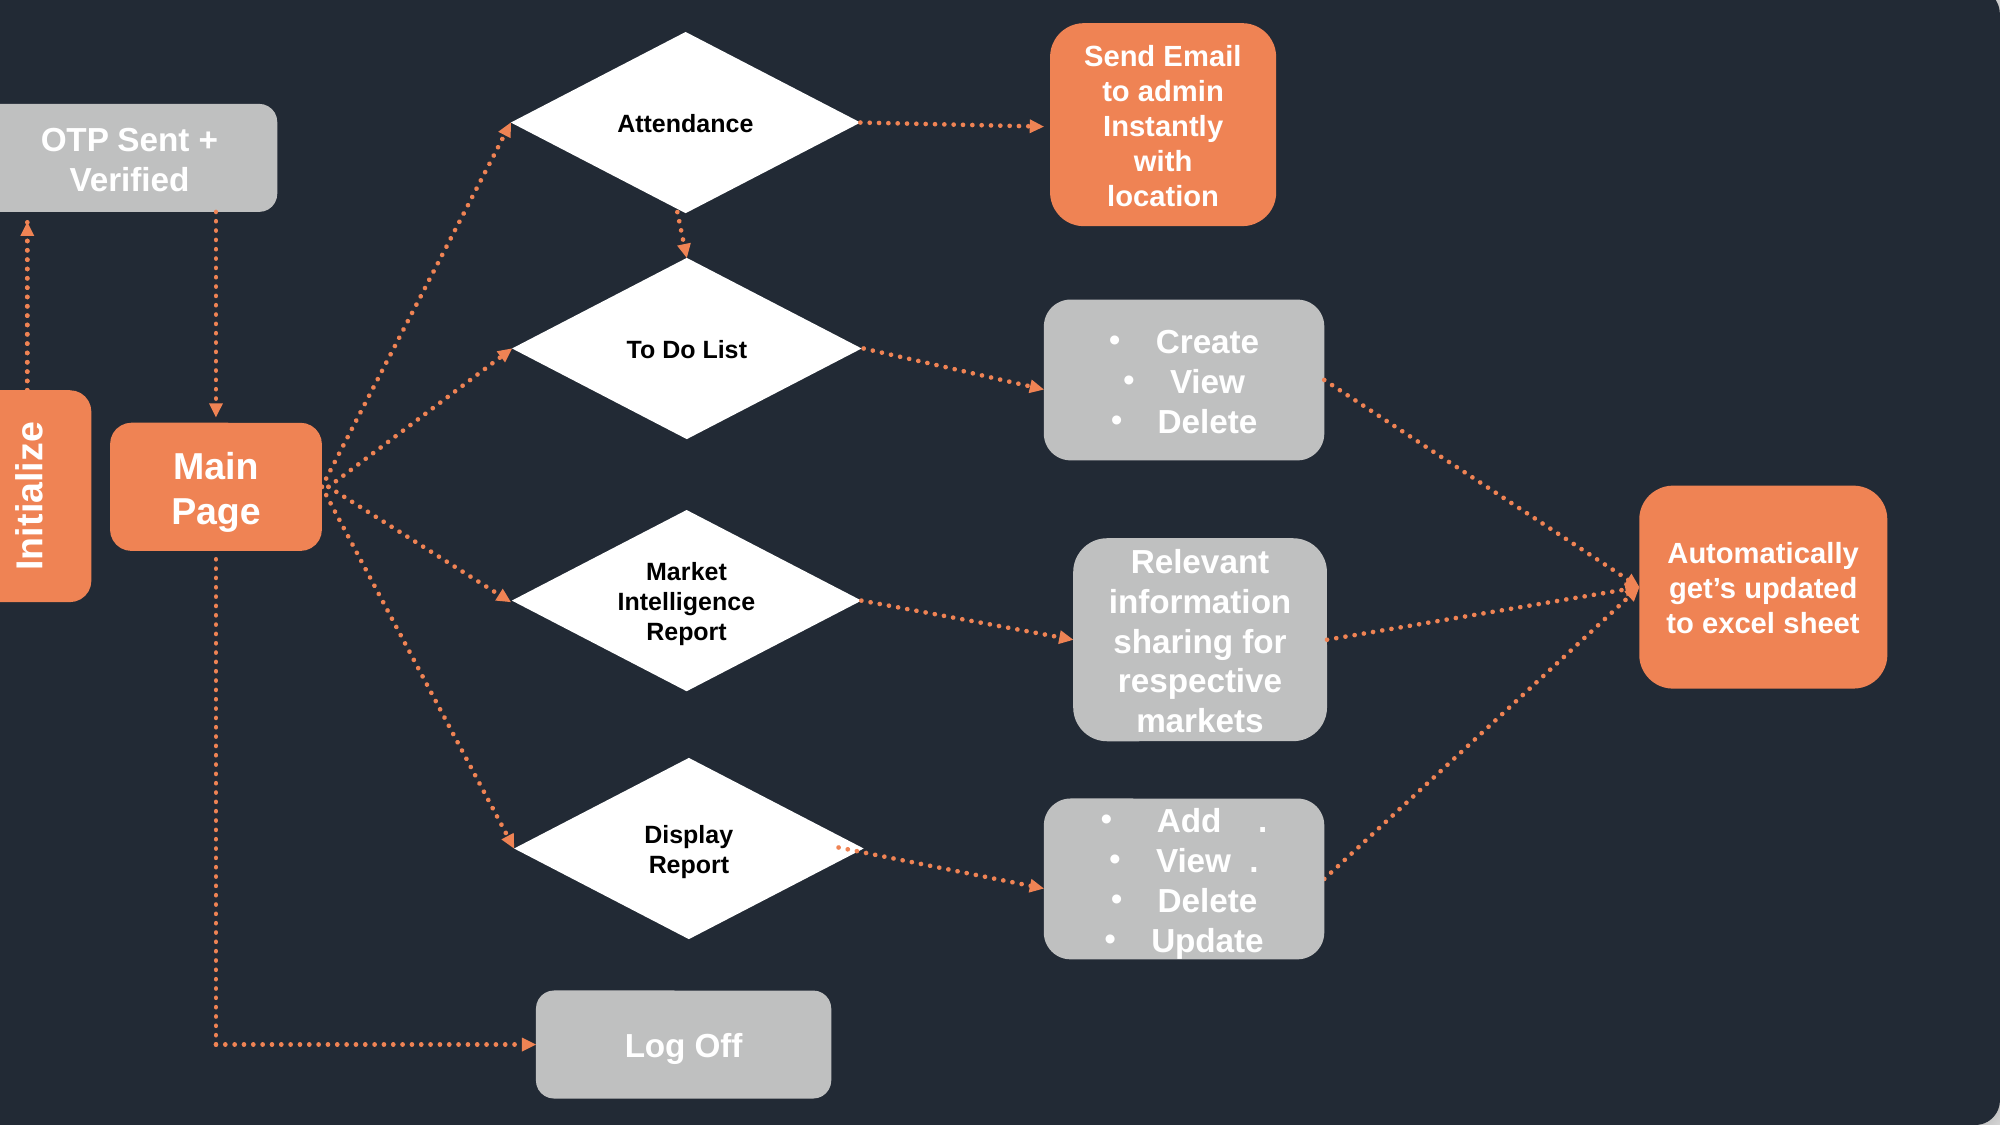

Send Email to admin
Instantly with location
Attendance
OTP Sent + Verified
To Do List
Create
View
Delete
Main Page
Initialize
Automatically get’s updated to excel sheet
Market Intelligence Report
No
Relevant information sharing for respective markets
Display Report
 Add    .
View  .
Delete
Update
Yes
Log Off